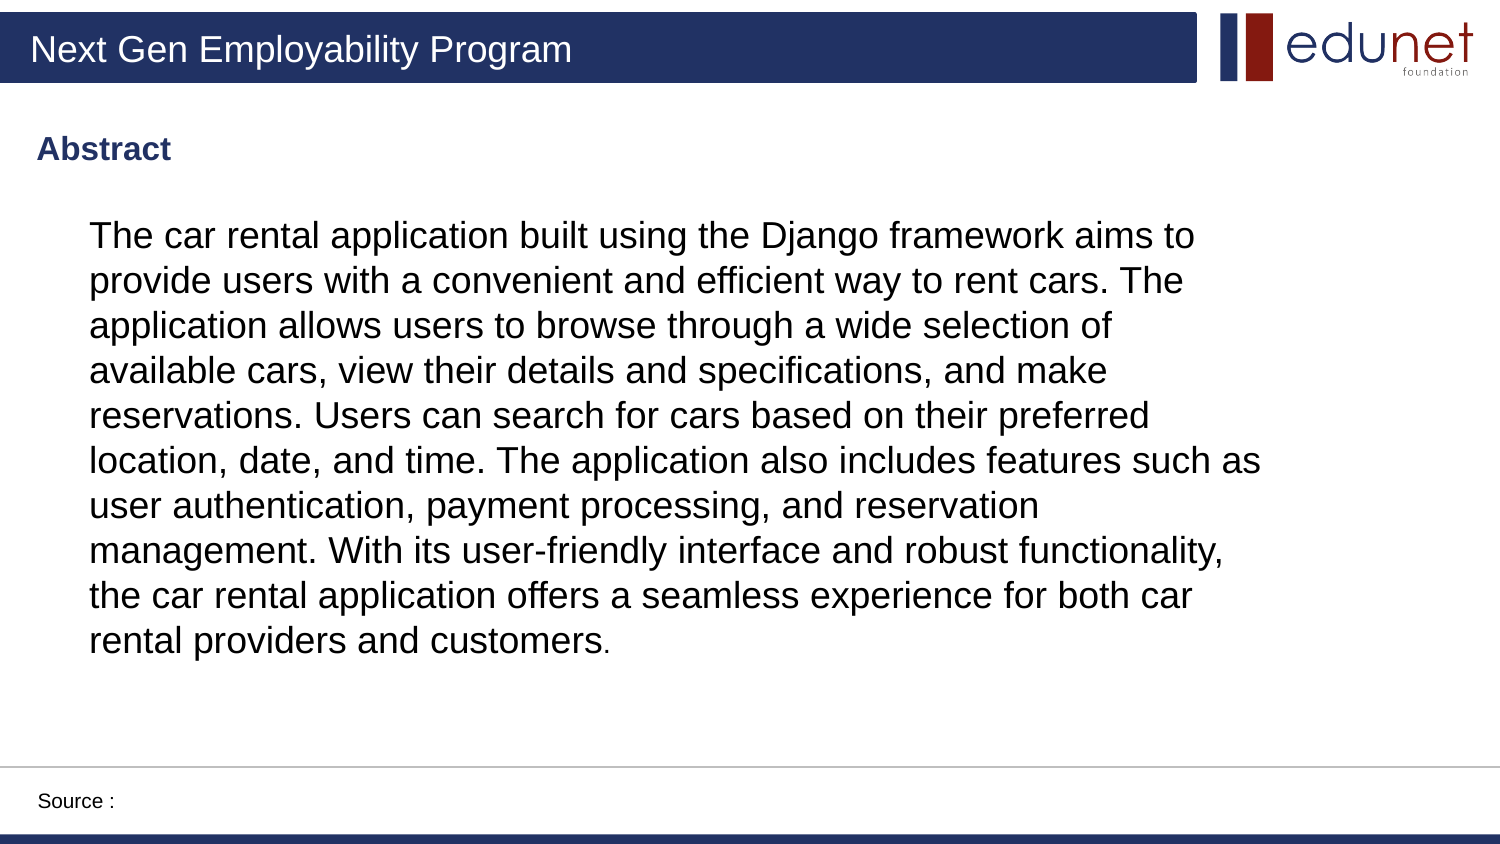

Abstract
The car rental application built using the Django framework aims to provide users with a convenient and efficient way to rent cars. The application allows users to browse through a wide selection of available cars, view their details and specifications, and make reservations. Users can search for cars based on their preferred location, date, and time. The application also includes features such as user authentication, payment processing, and reservation management. With its user-friendly interface and robust functionality, the car rental application offers a seamless experience for both car rental providers and customers.
Source :